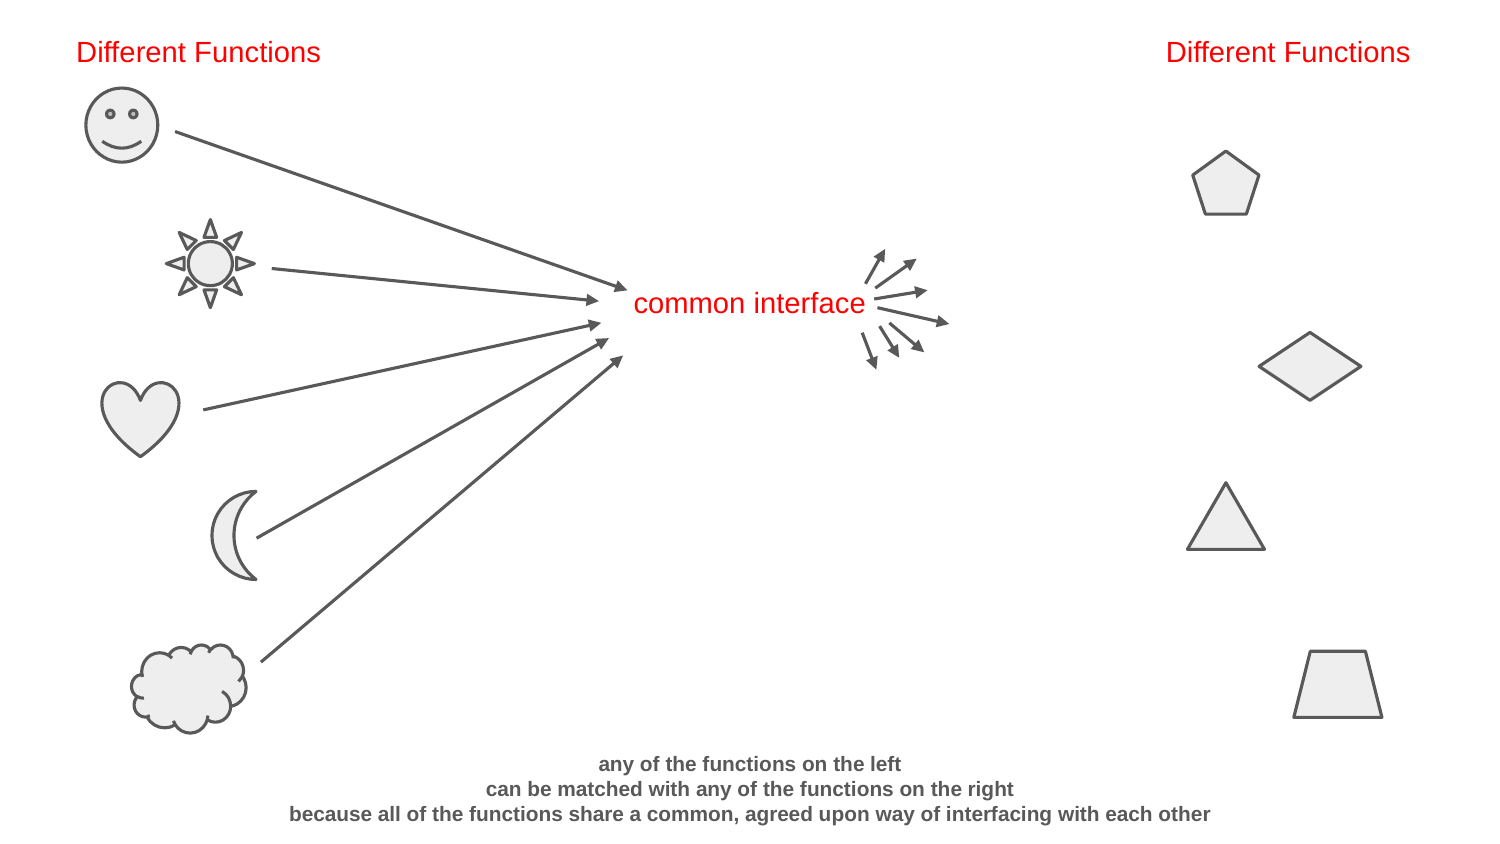

Different Functions
Different Functions

common interface

any of the functions on the left
can be matched with any of the functions on the right
because all of the functions share a common, agreed upon way of interfacing with each other